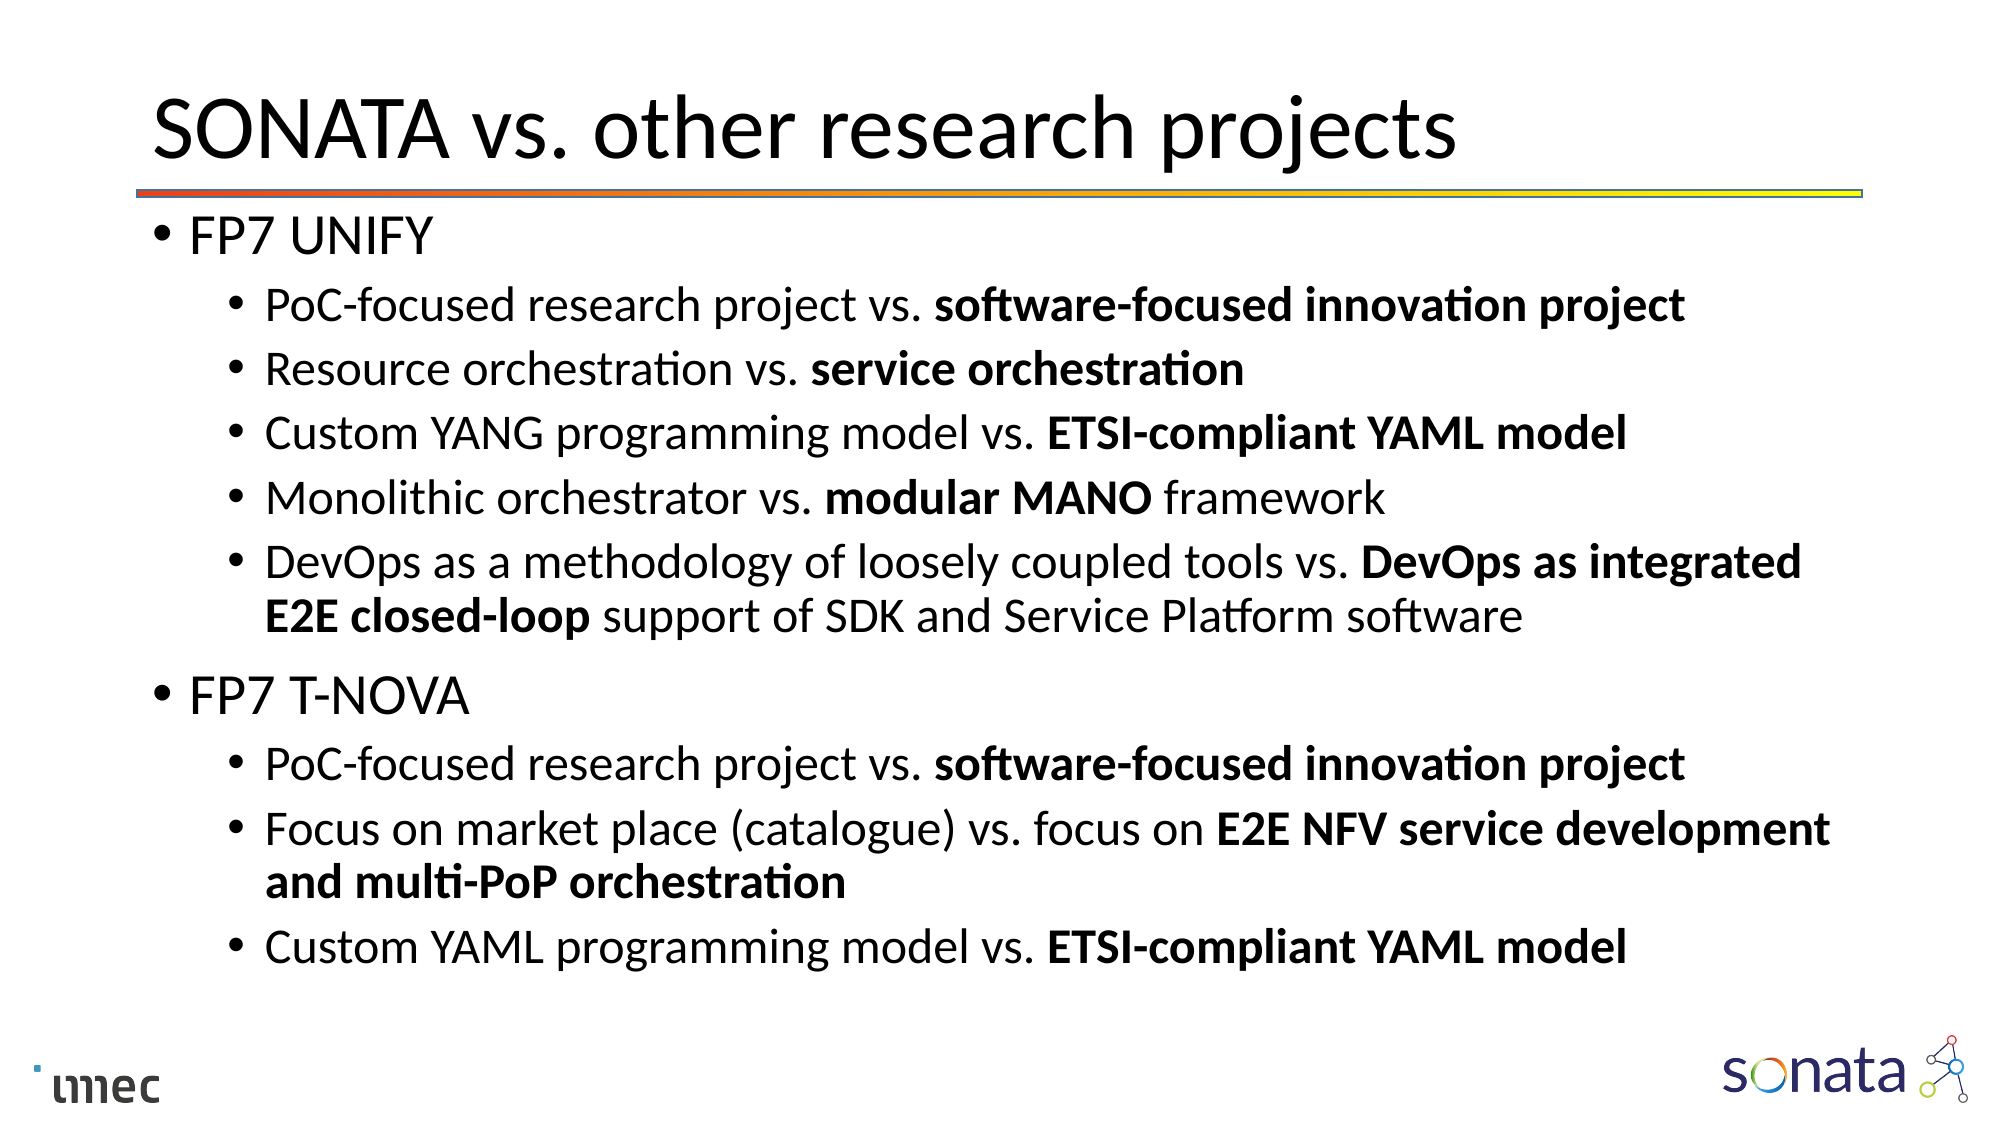

# SONATA vs. other research projects
FP7 UNIFY
PoC-focused research project vs. software-focused innovation project
Resource orchestration vs. service orchestration
Custom YANG programming model vs. ETSI-compliant YAML model
Monolithic orchestrator vs. modular MANO framework
DevOps as a methodology of loosely coupled tools vs. DevOps as integrated E2E closed-loop support of SDK and Service Platform software
FP7 T-NOVA
PoC-focused research project vs. software-focused innovation project
Focus on market place (catalogue) vs. focus on E2E NFV service development and multi-PoP orchestration
Custom YAML programming model vs. ETSI-compliant YAML model